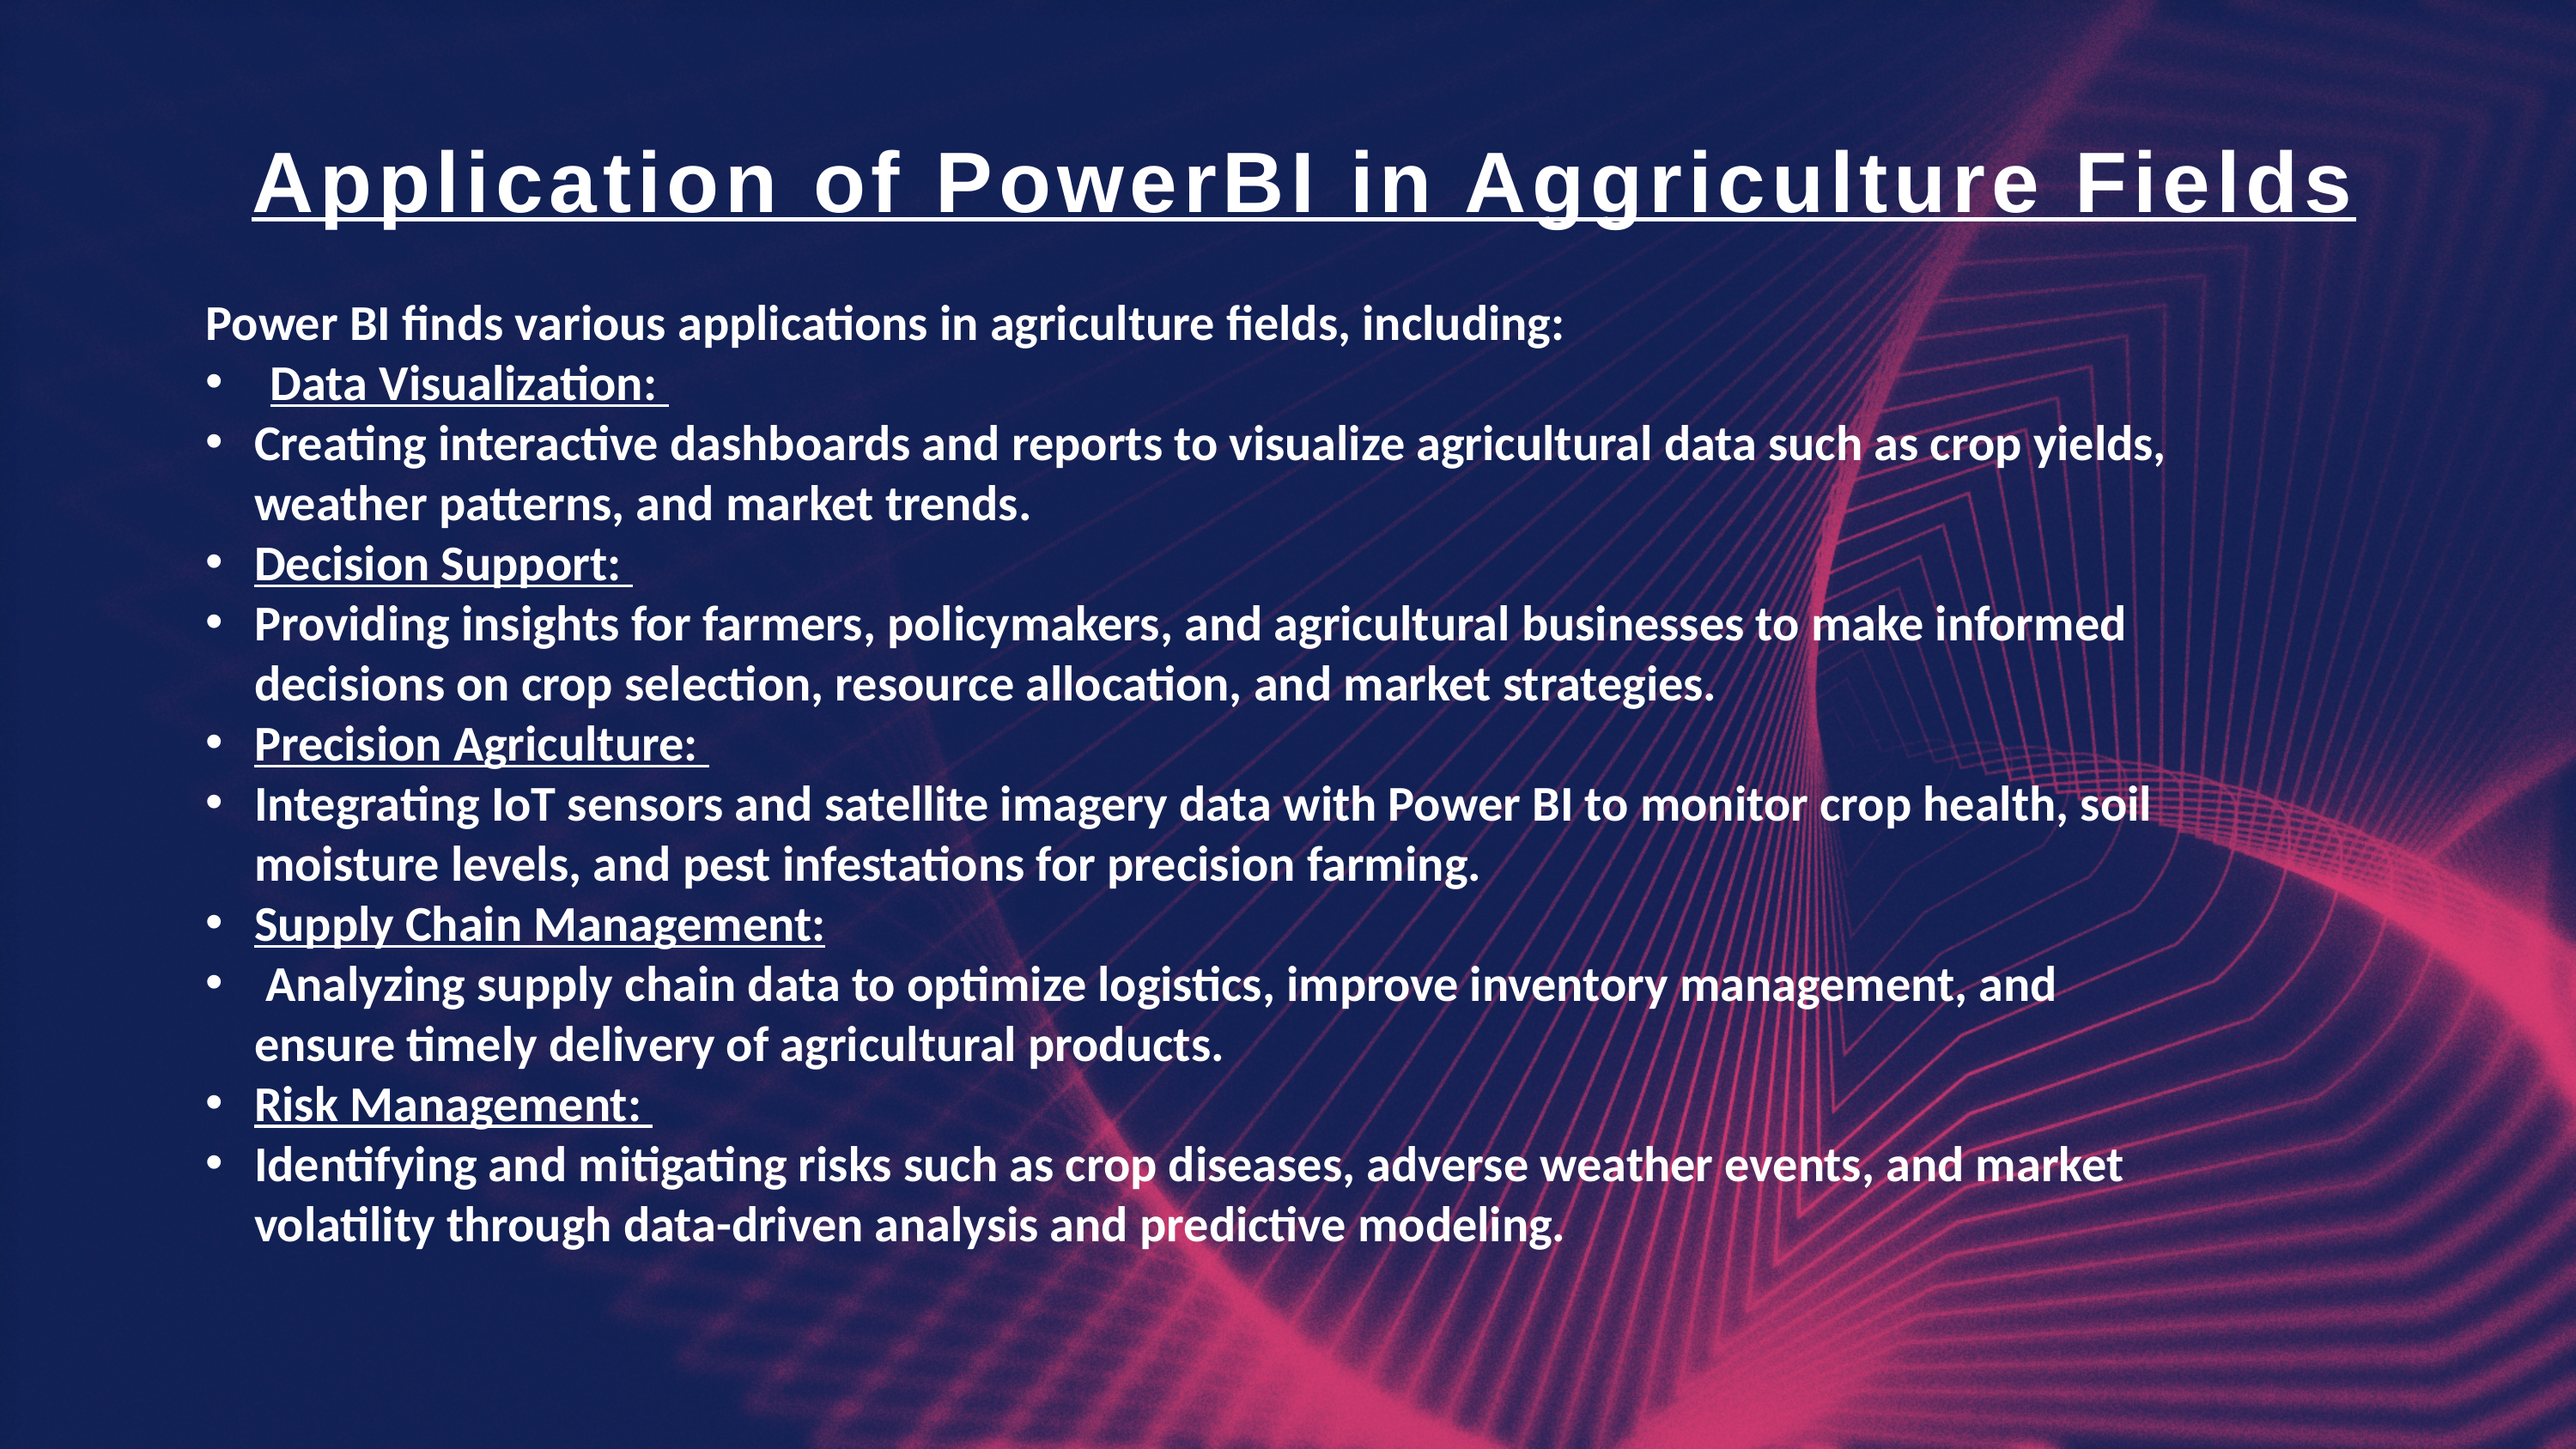

Application of PowerBI in Aggriculture Fields
Power BI finds various applications in agriculture fields, including:
Data Visualization:
Creating interactive dashboards and reports to visualize agricultural data such as crop yields, weather patterns, and market trends.
Decision Support:
Providing insights for farmers, policymakers, and agricultural businesses to make informed decisions on crop selection, resource allocation, and market strategies.
Precision Agriculture:
Integrating IoT sensors and satellite imagery data with Power BI to monitor crop health, soil moisture levels, and pest infestations for precision farming.
Supply Chain Management:
 Analyzing supply chain data to optimize logistics, improve inventory management, and ensure timely delivery of agricultural products.
Risk Management:
Identifying and mitigating risks such as crop diseases, adverse weather events, and market volatility through data-driven analysis and predictive modeling.